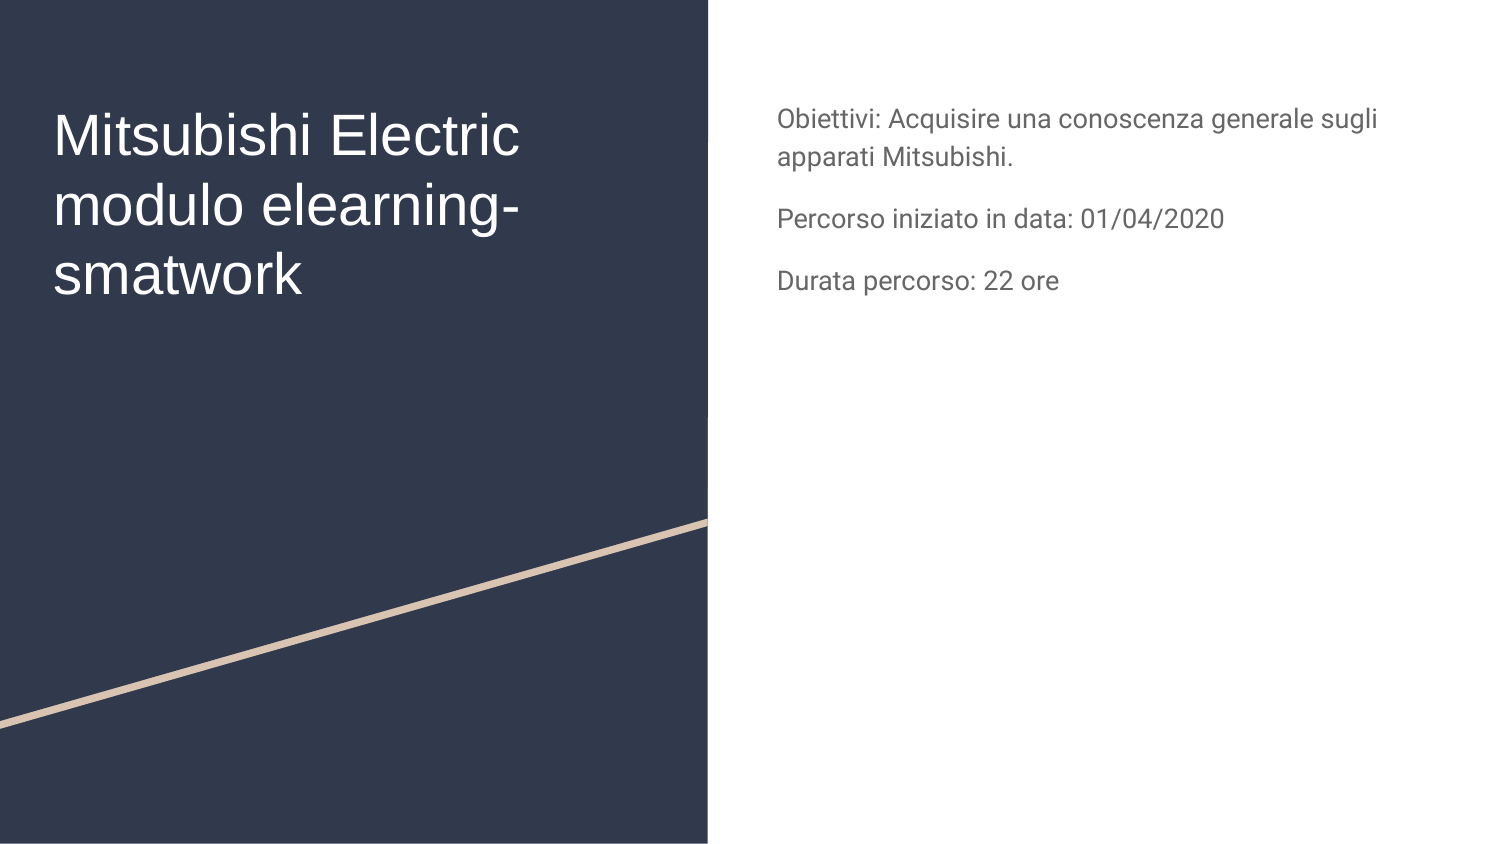

# Mitsubishi Electric modulo elearning-smatwork
Obiettivi: Acquisire una conoscenza generale sugli apparati Mitsubishi.
Percorso iniziato in data: 01/04/2020
Durata percorso: 22 ore